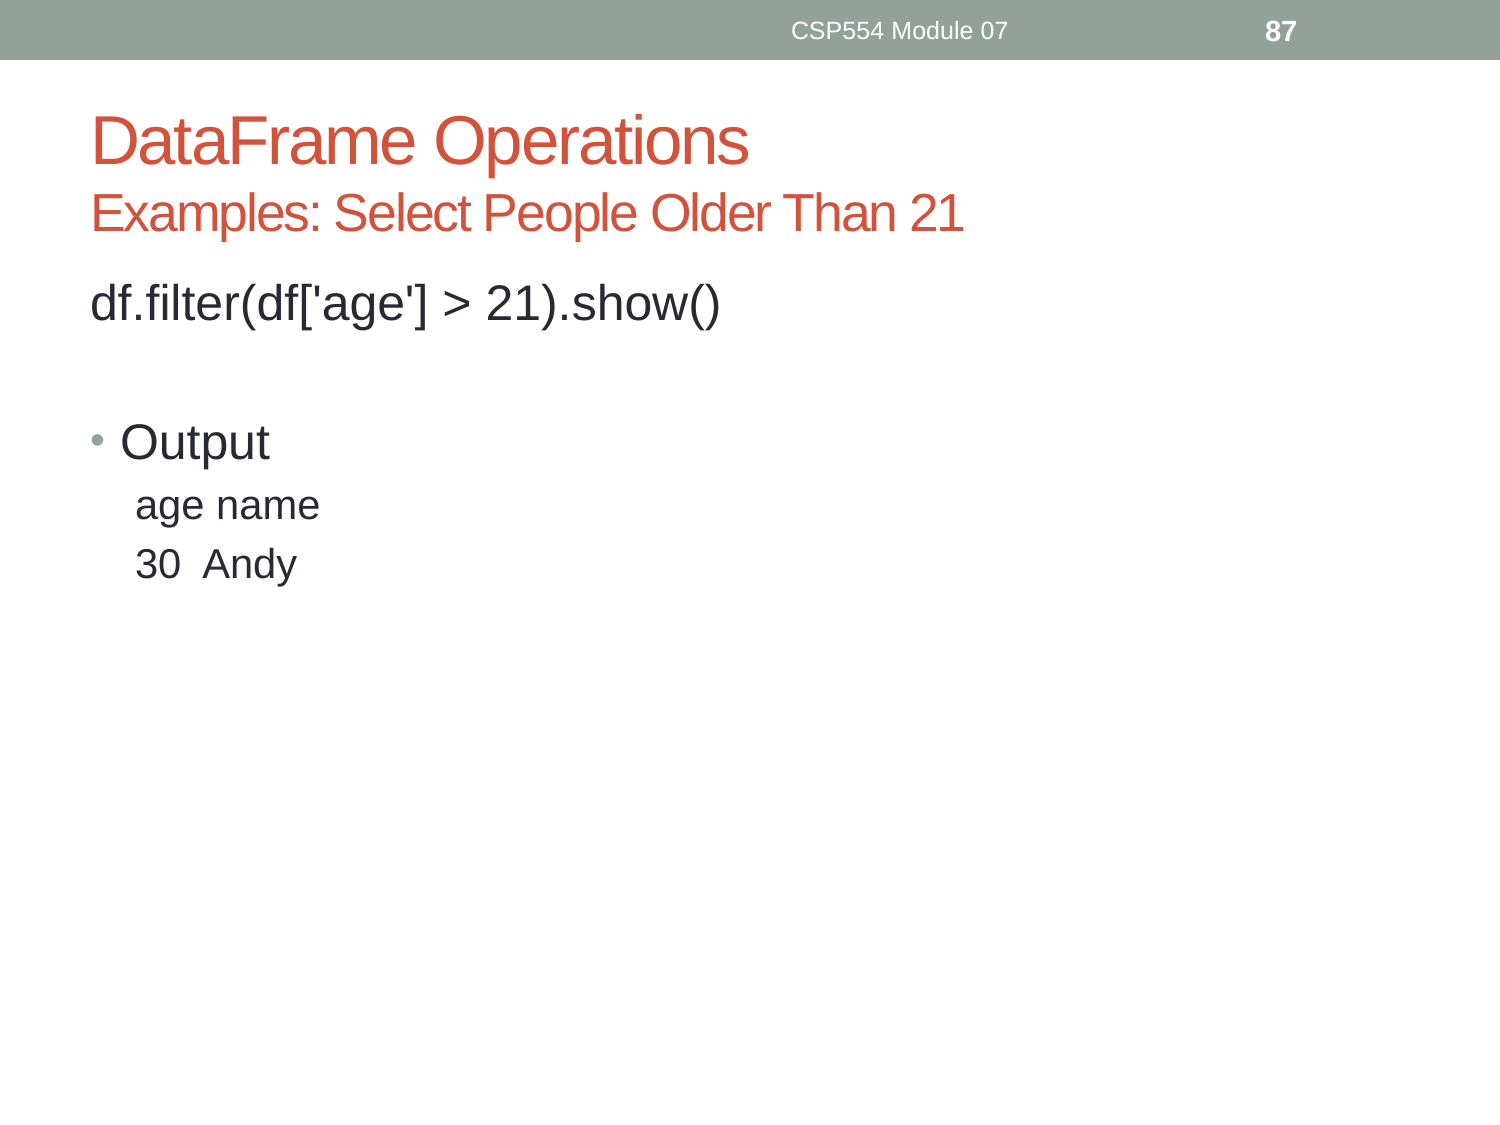

CSP554 Module 07
87
# DataFrame Operations Examples: Select People Older Than 21
df.filter(df['age'] > 21).show()

Output
age name
30  Andy